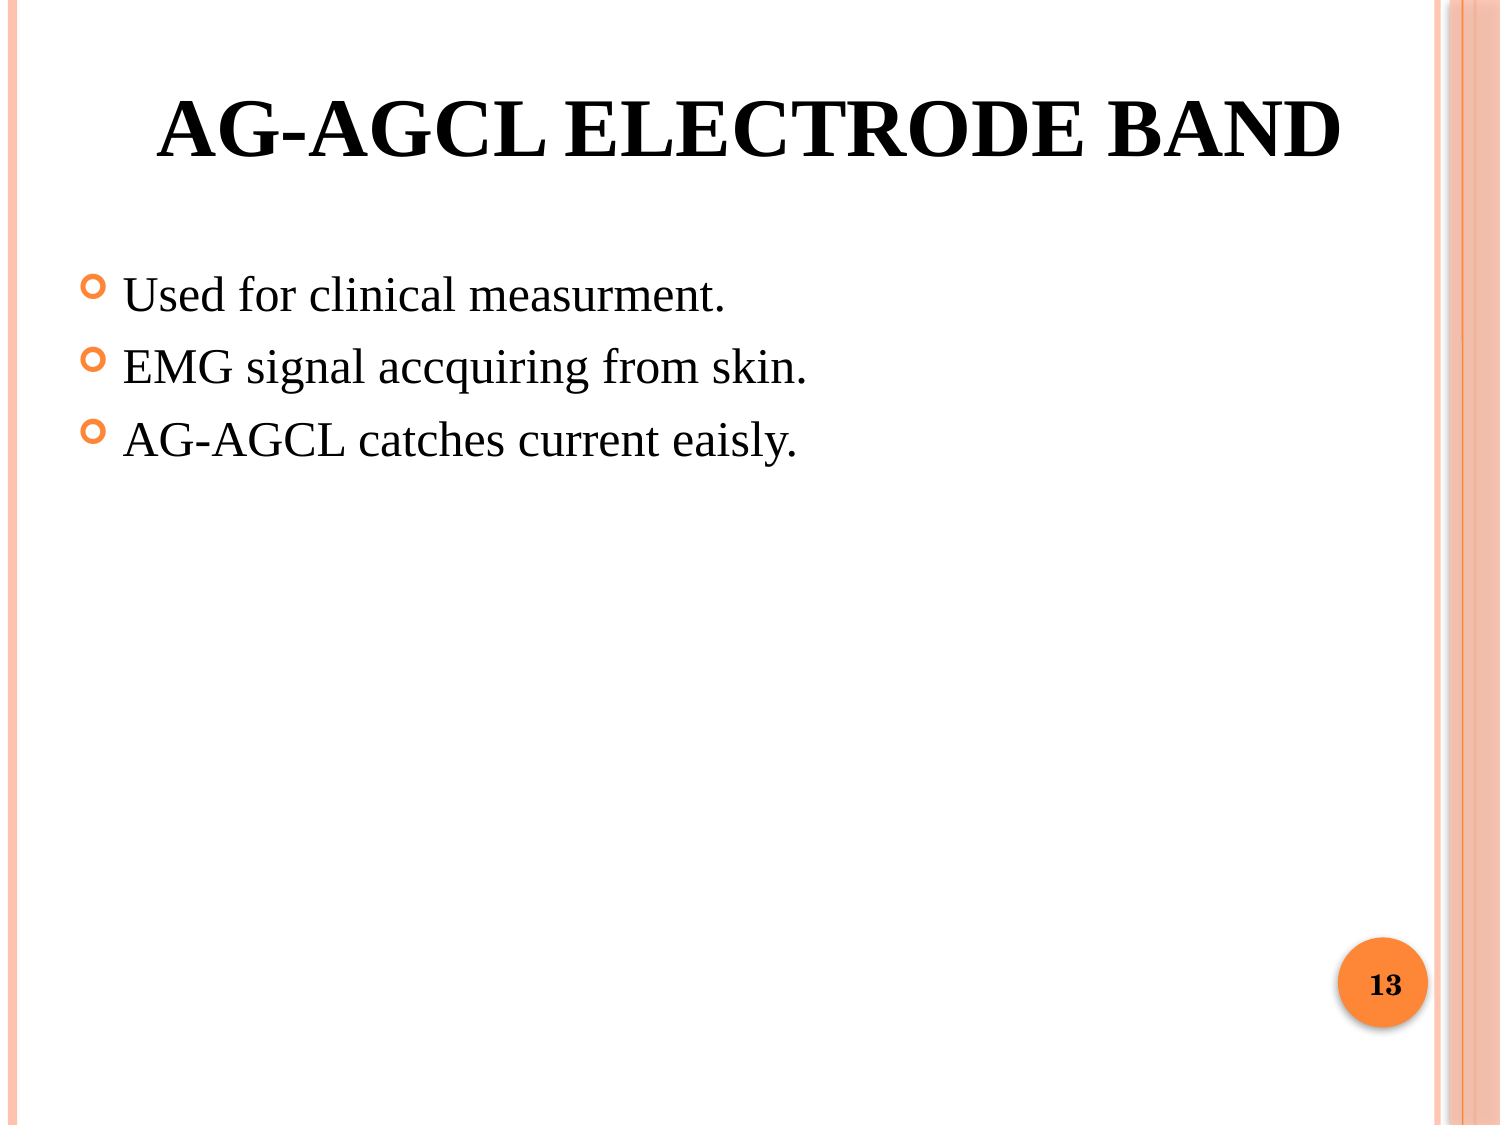

#
AG-AGCL ELECTRODE BAND

Used for clinical measurment.
EMG signal accquiring from skin.
AG-AGCL catches current eaisly.

13